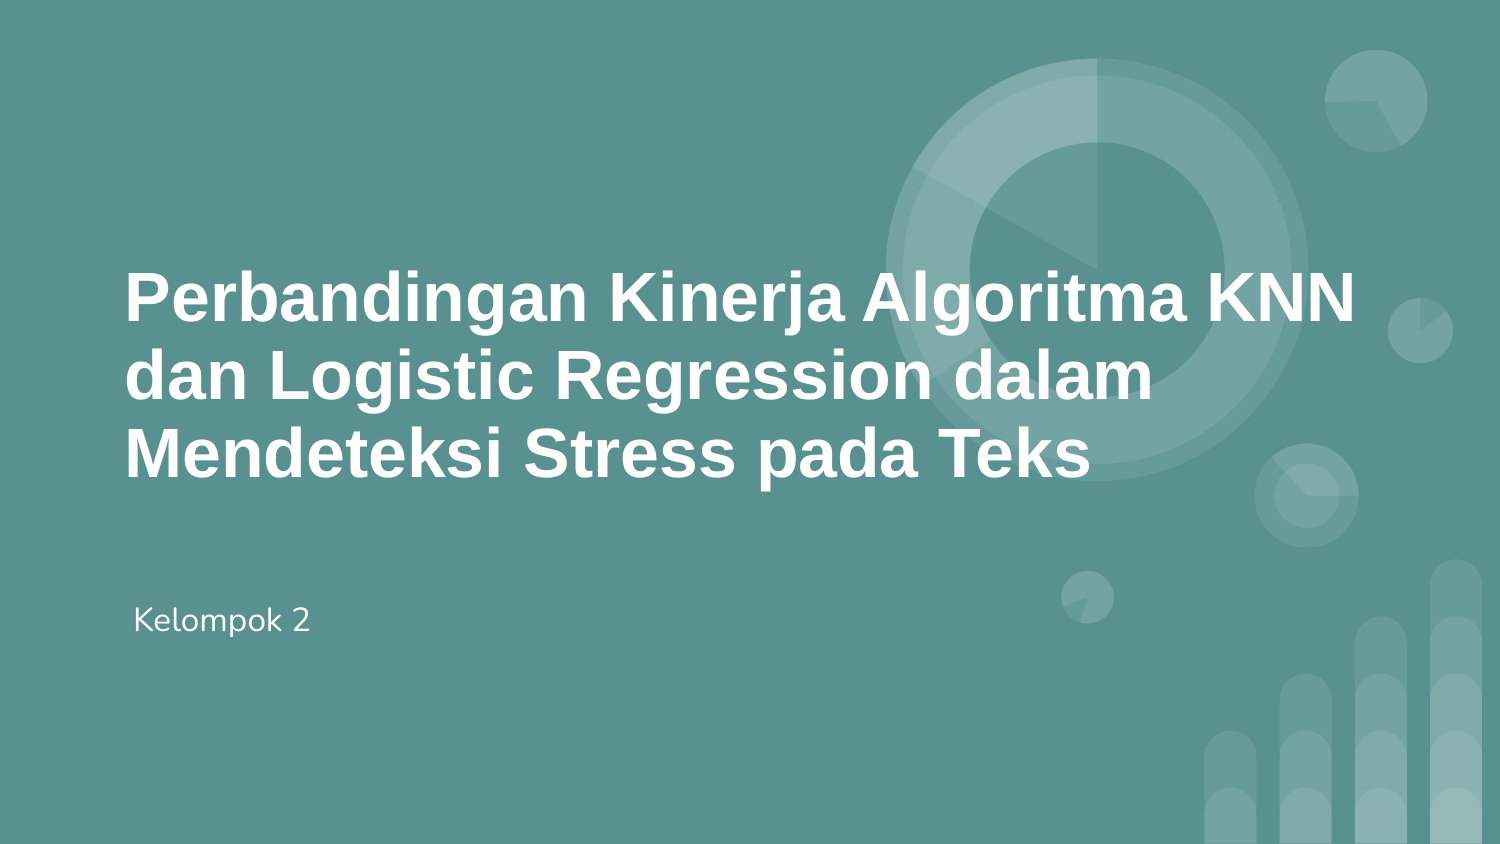

# Perbandingan Kinerja Algoritma KNN dan Logistic Regression dalam Mendeteksi Stress pada Teks
Kelompok 2